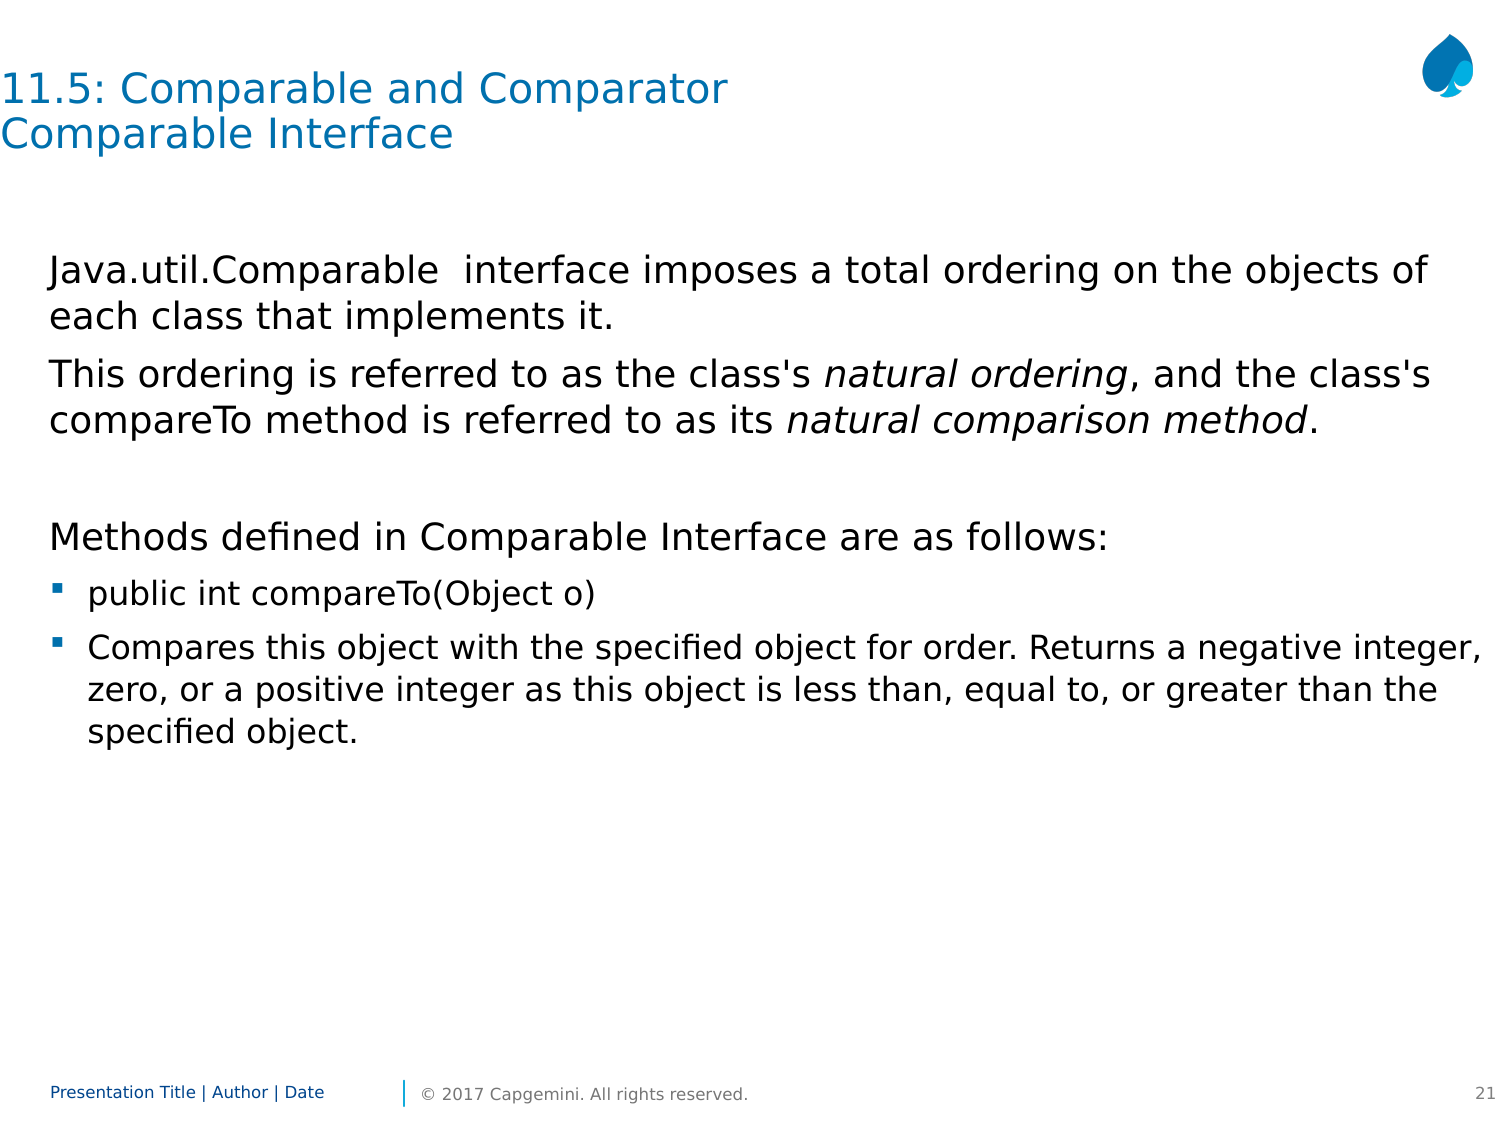

11.5: Comparable and Comparator
Comparable Interface
Java.util.Comparable  interface imposes a total ordering on the objects of each class that implements it.
This ordering is referred to as the class's natural ordering, and the class's compareTo method is referred to as its natural comparison method.

Methods defined in Comparable Interface are as follows:
public int compareTo(Object o)
Compares this object with the specified object for order. Returns a negative integer, zero, or a positive integer as this object is less than, equal to, or greater than the specified object.